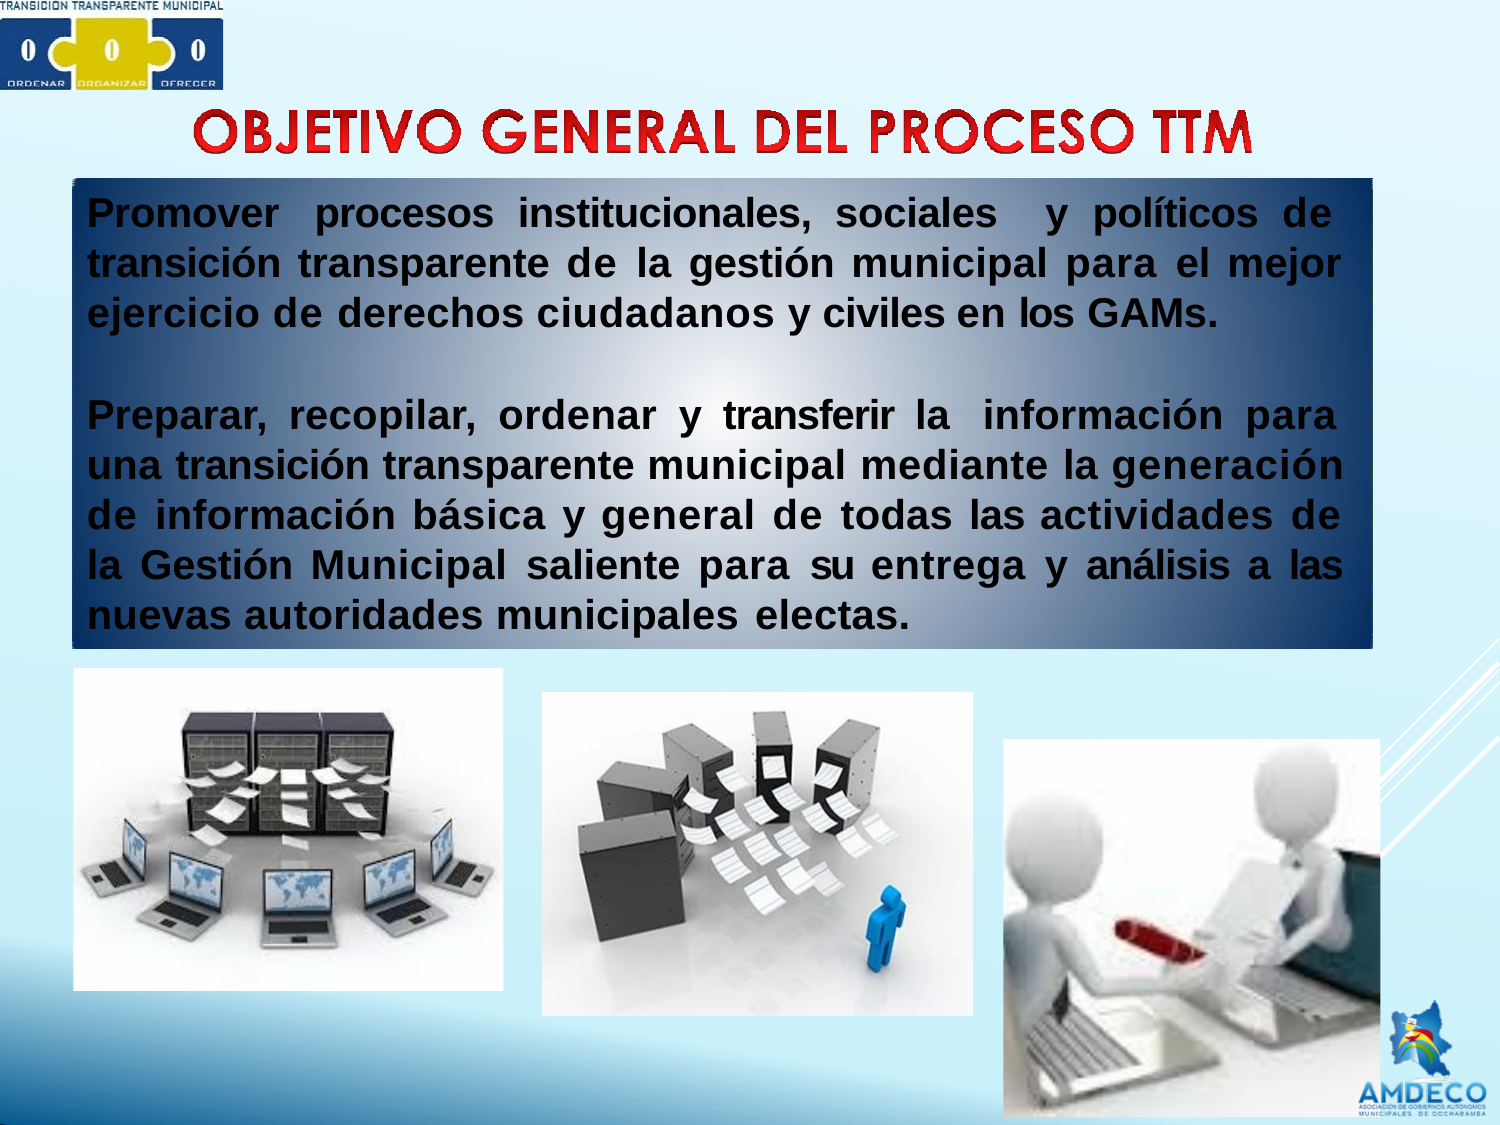

Promover procesos institucionales, sociales  y políticos de  transición transparente de la gestión municipal para el mejor  ejercicio de derechos ciudadanos y civiles en los GAMs.

Preparar, recopilar, ordenar y transferir la información para  una transición transparente municipal mediante la generación  de información básica y general de todas las actividades de  la Gestión Municipal saliente para su entrega y análisis a las  nuevas autoridades municipales electas.